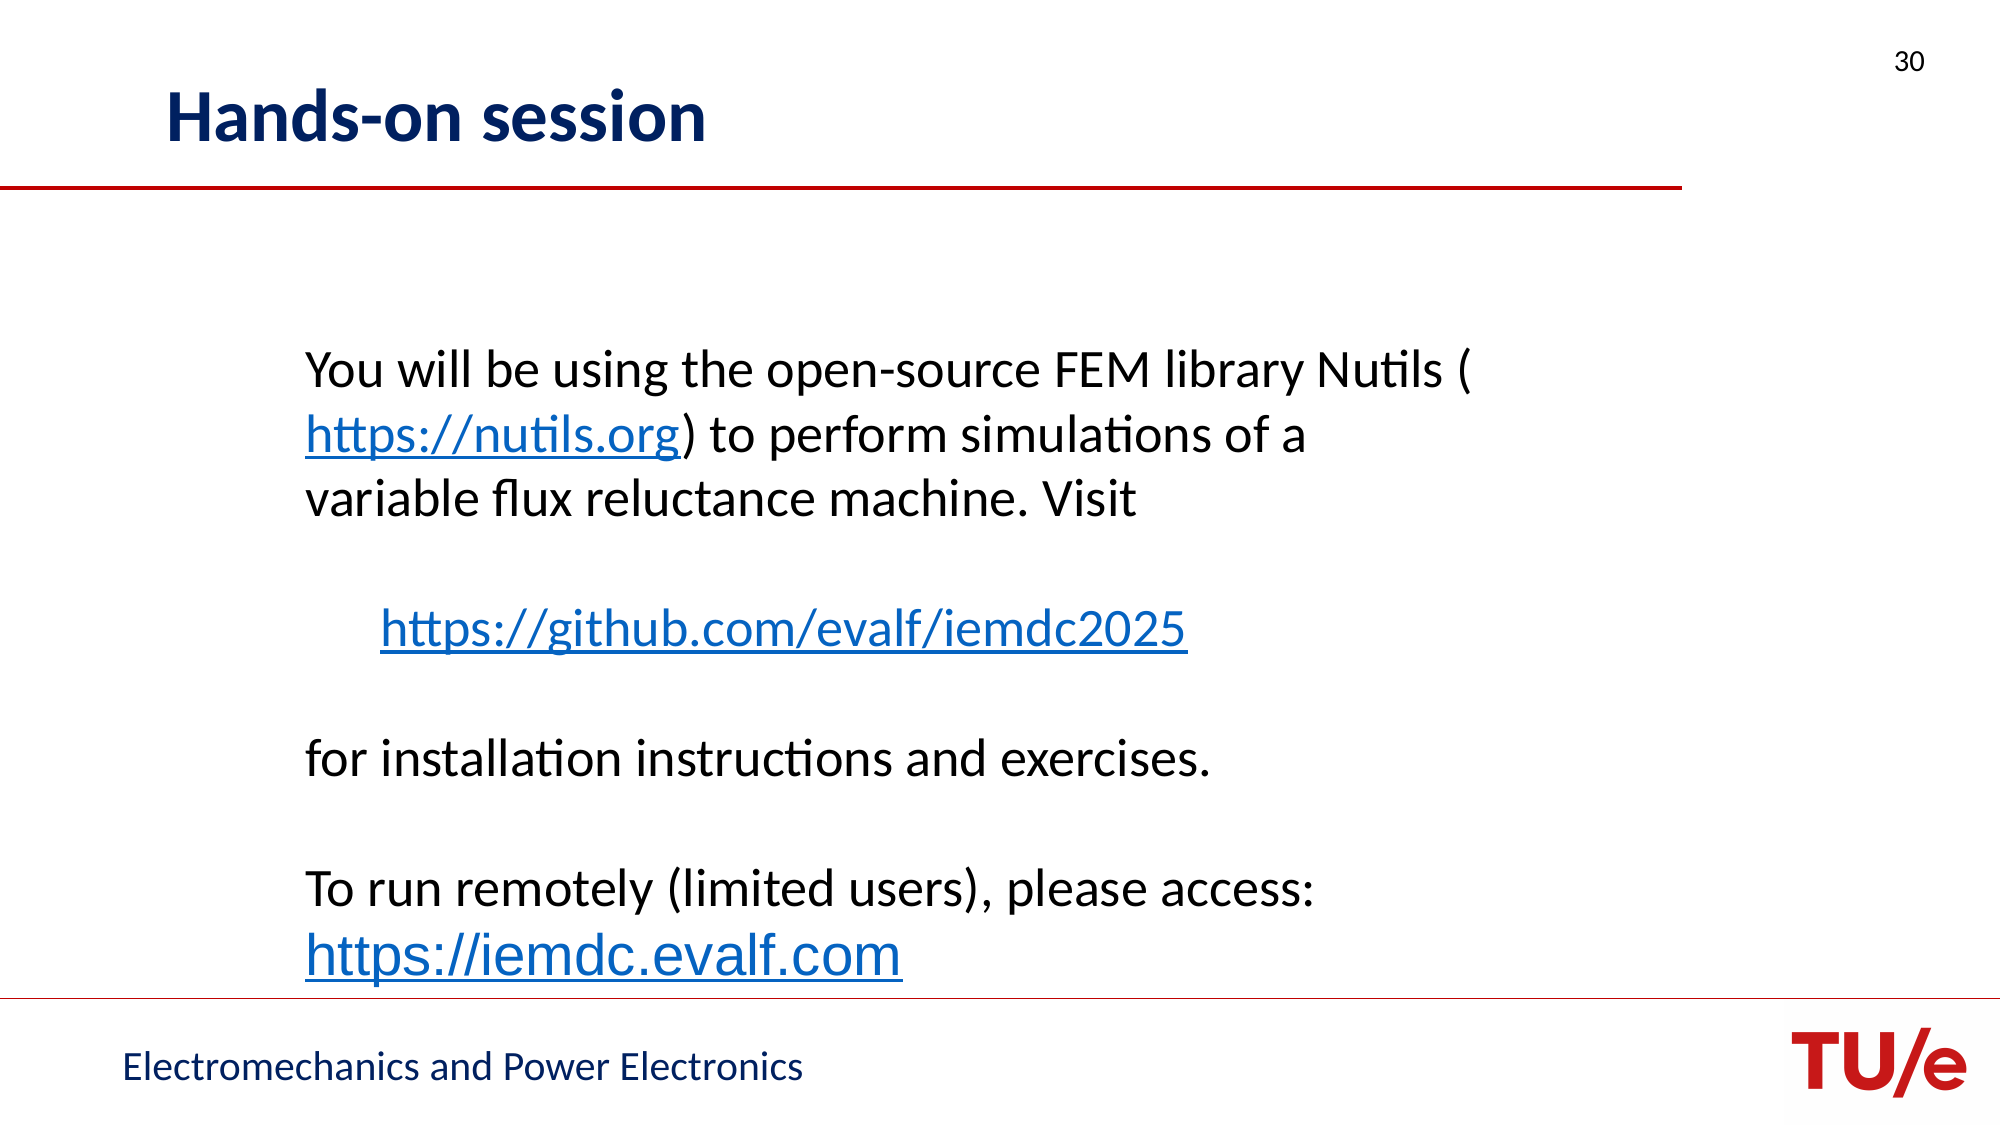

30
# Hands-on session
You will be using the open-source FEM library Nutils (https://nutils.org) to perform simulations of a variable flux reluctance machine. Visit

https://github.com/evalf/iemdc2025

for installation instructions and exercises.

To run remotely (limited users), please access:
https://iemdc.evalf.com
Electromechanics and Power Electronics